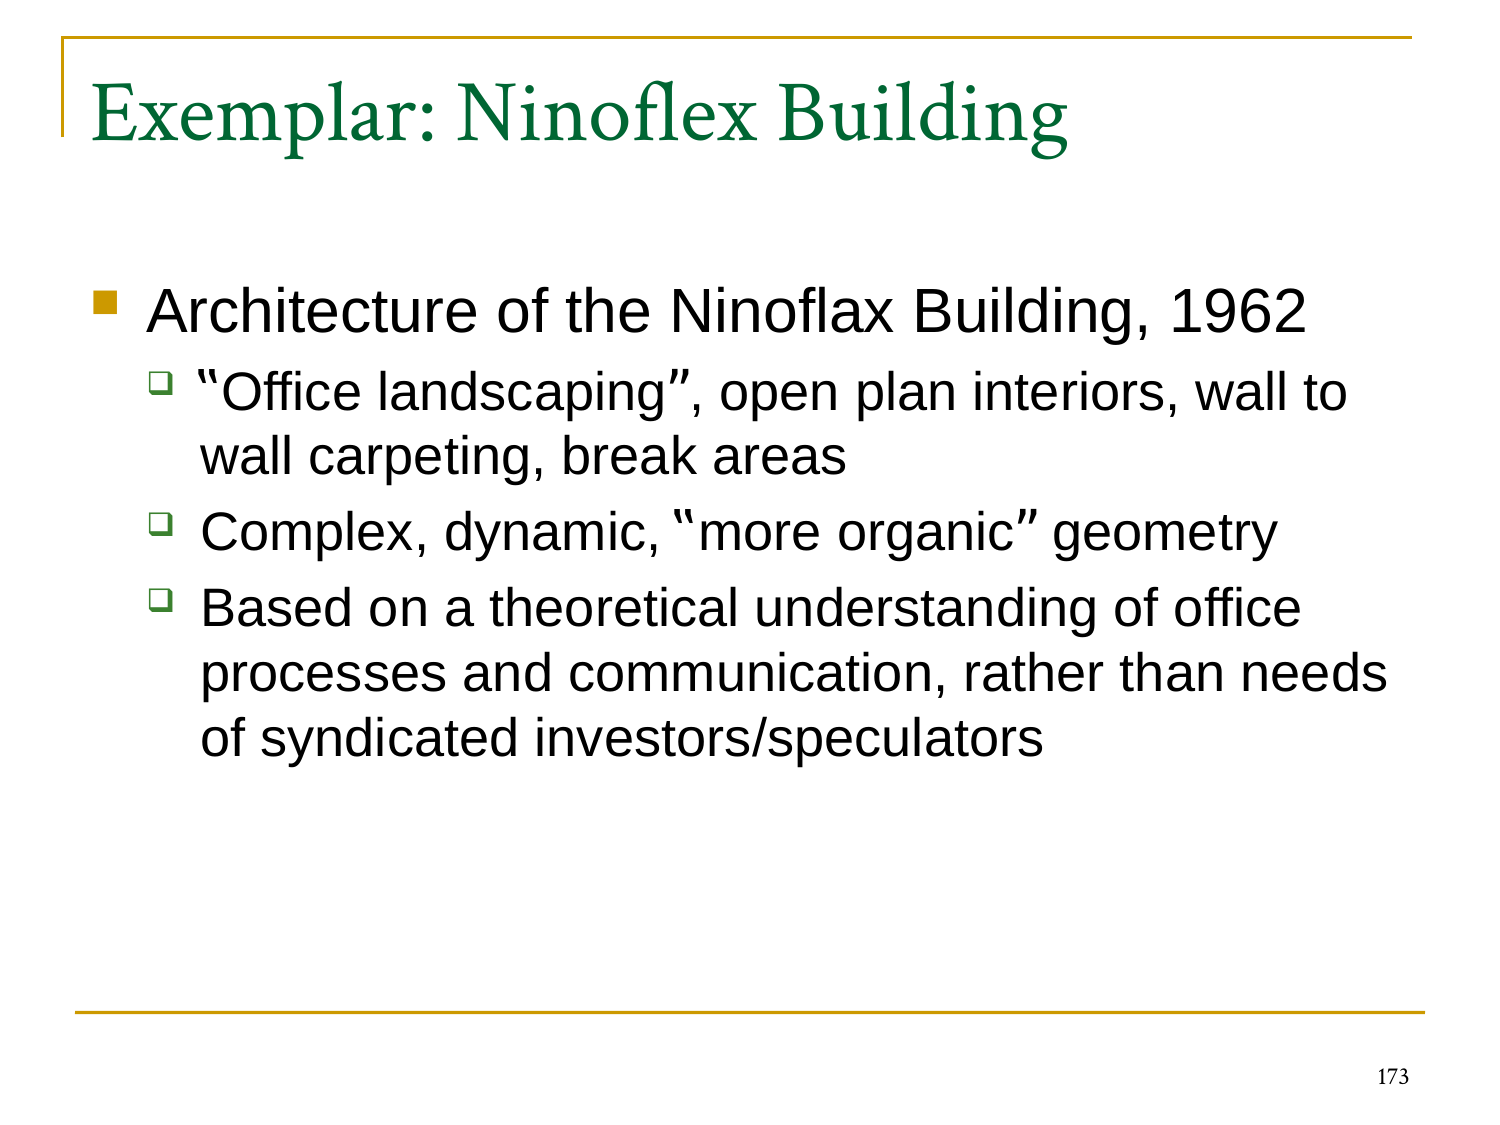

# Exemplar: Ninoflex Building
Architecture of the Ninoflax Building, 1962
“Office landscaping”, open plan interiors, wall to wall carpeting, break areas
Complex, dynamic, “more organic” geometry
Based on a theoretical understanding of office processes and communication, rather than needs of syndicated investors/speculators
173